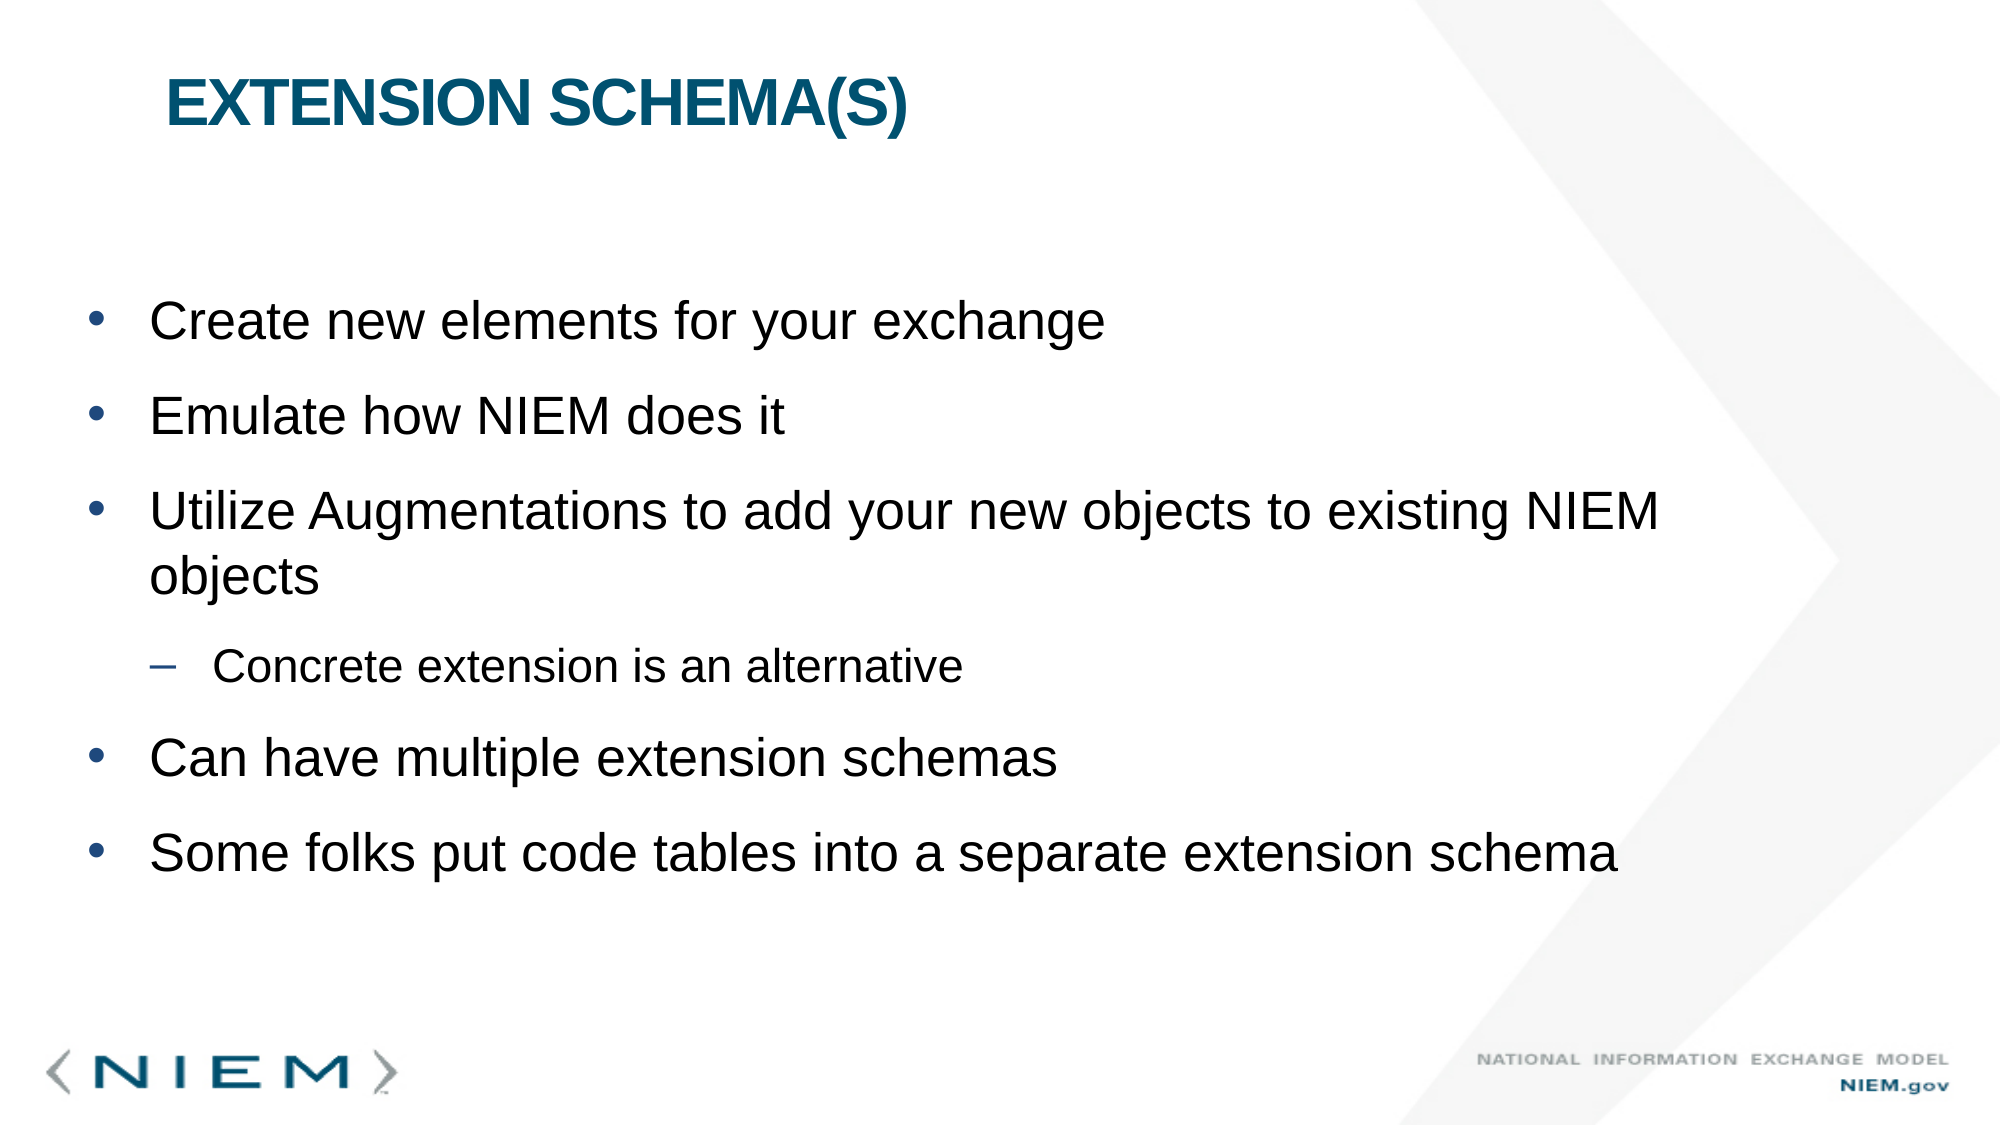

# Extension Schema(s)
Create new elements for your exchange
Emulate how NIEM does it
Utilize Augmentations to add your new objects to existing NIEM objects
Concrete extension is an alternative
Can have multiple extension schemas
Some folks put code tables into a separate extension schema